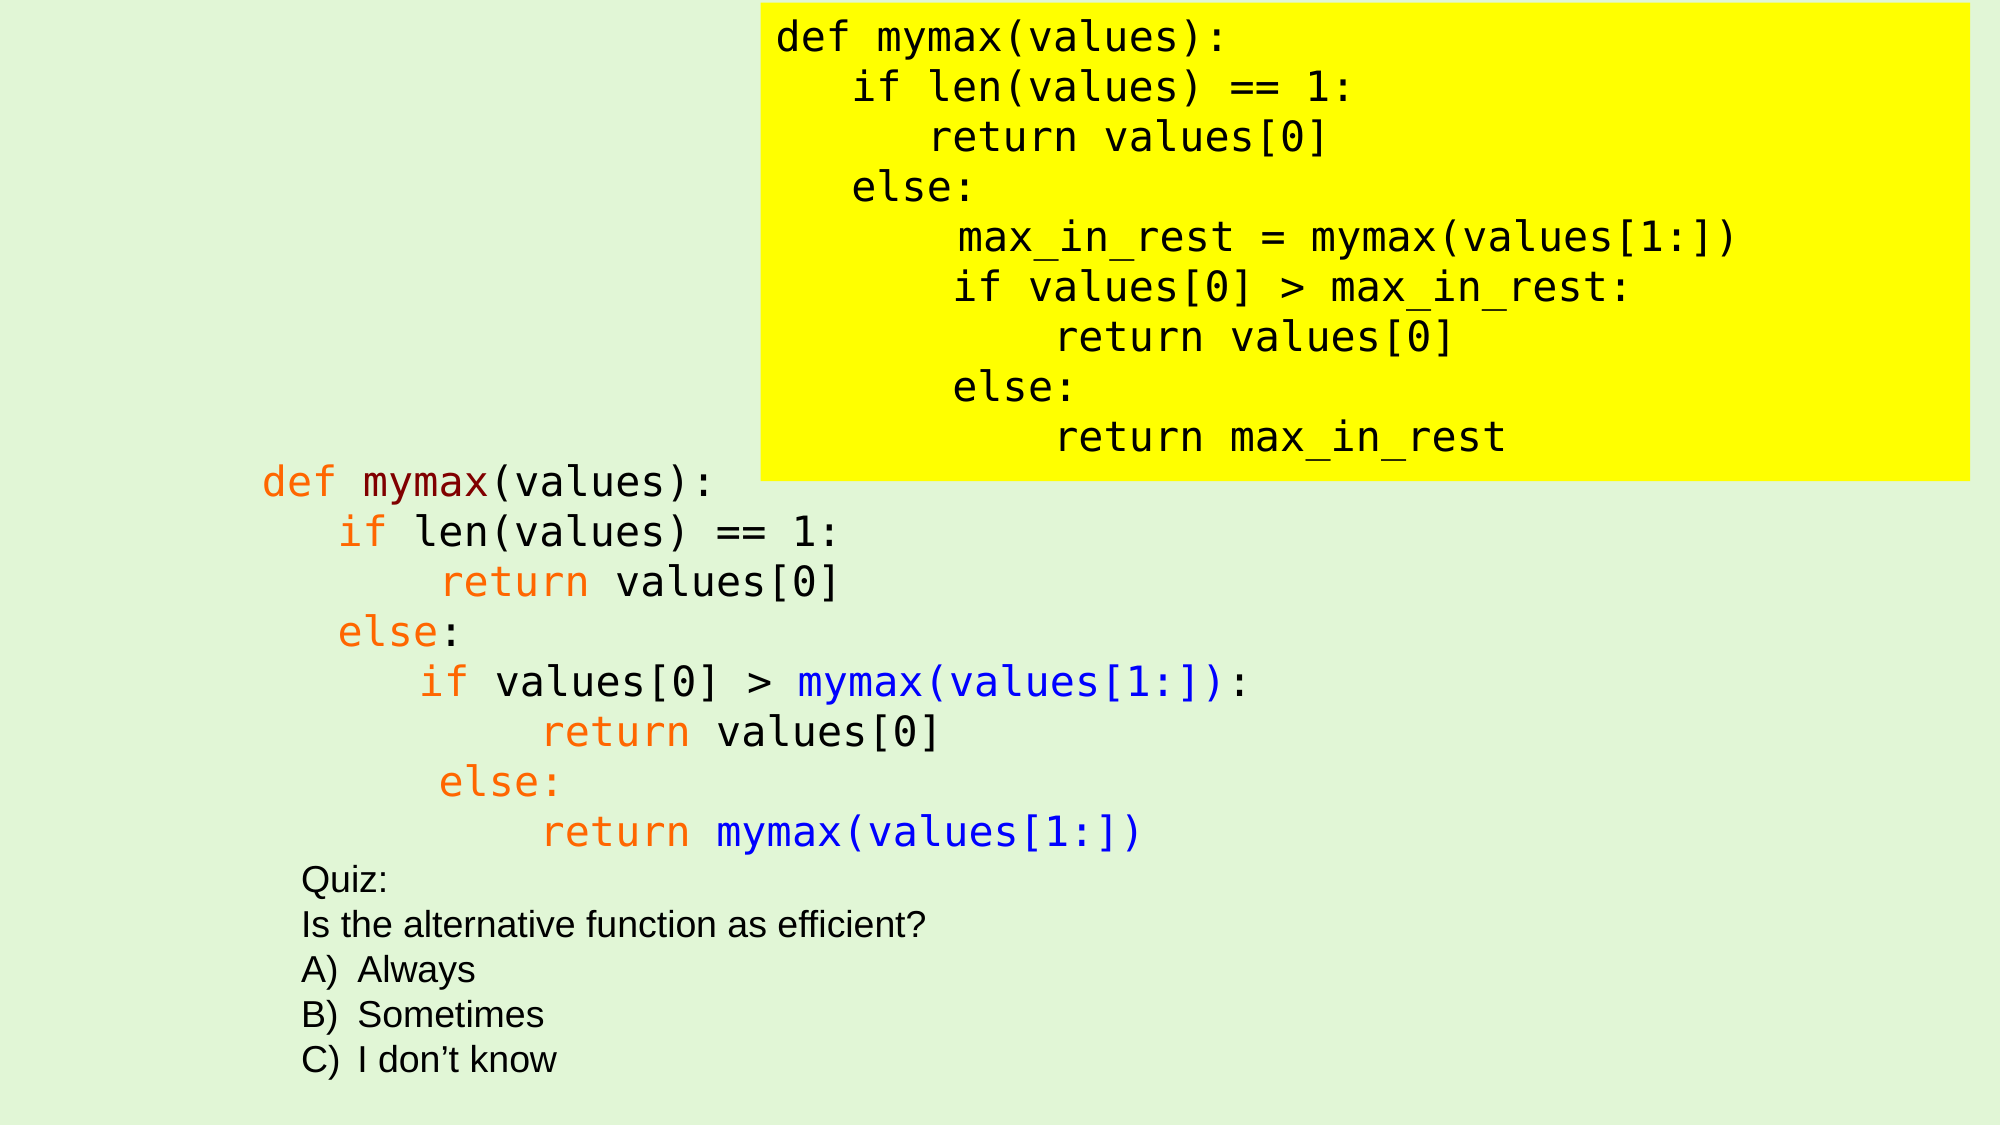

def mymax(values):
   if len(values) == 1:
      return values[0]
   else:
     max_in_rest = mymax(values[1:])
       if values[0] > max_in_rest:
           return values[0]
       else:
           return max_in_rest

def mymax(values):
   if len(values) == 1:
       return values[0]
   else:
    if values[0] > mymax(values[1:]):
           return values[0]
       else:
           return mymax(values[1:])

Quiz:
Is the alternative function as efficient?
Always
Sometimes
I don’t know